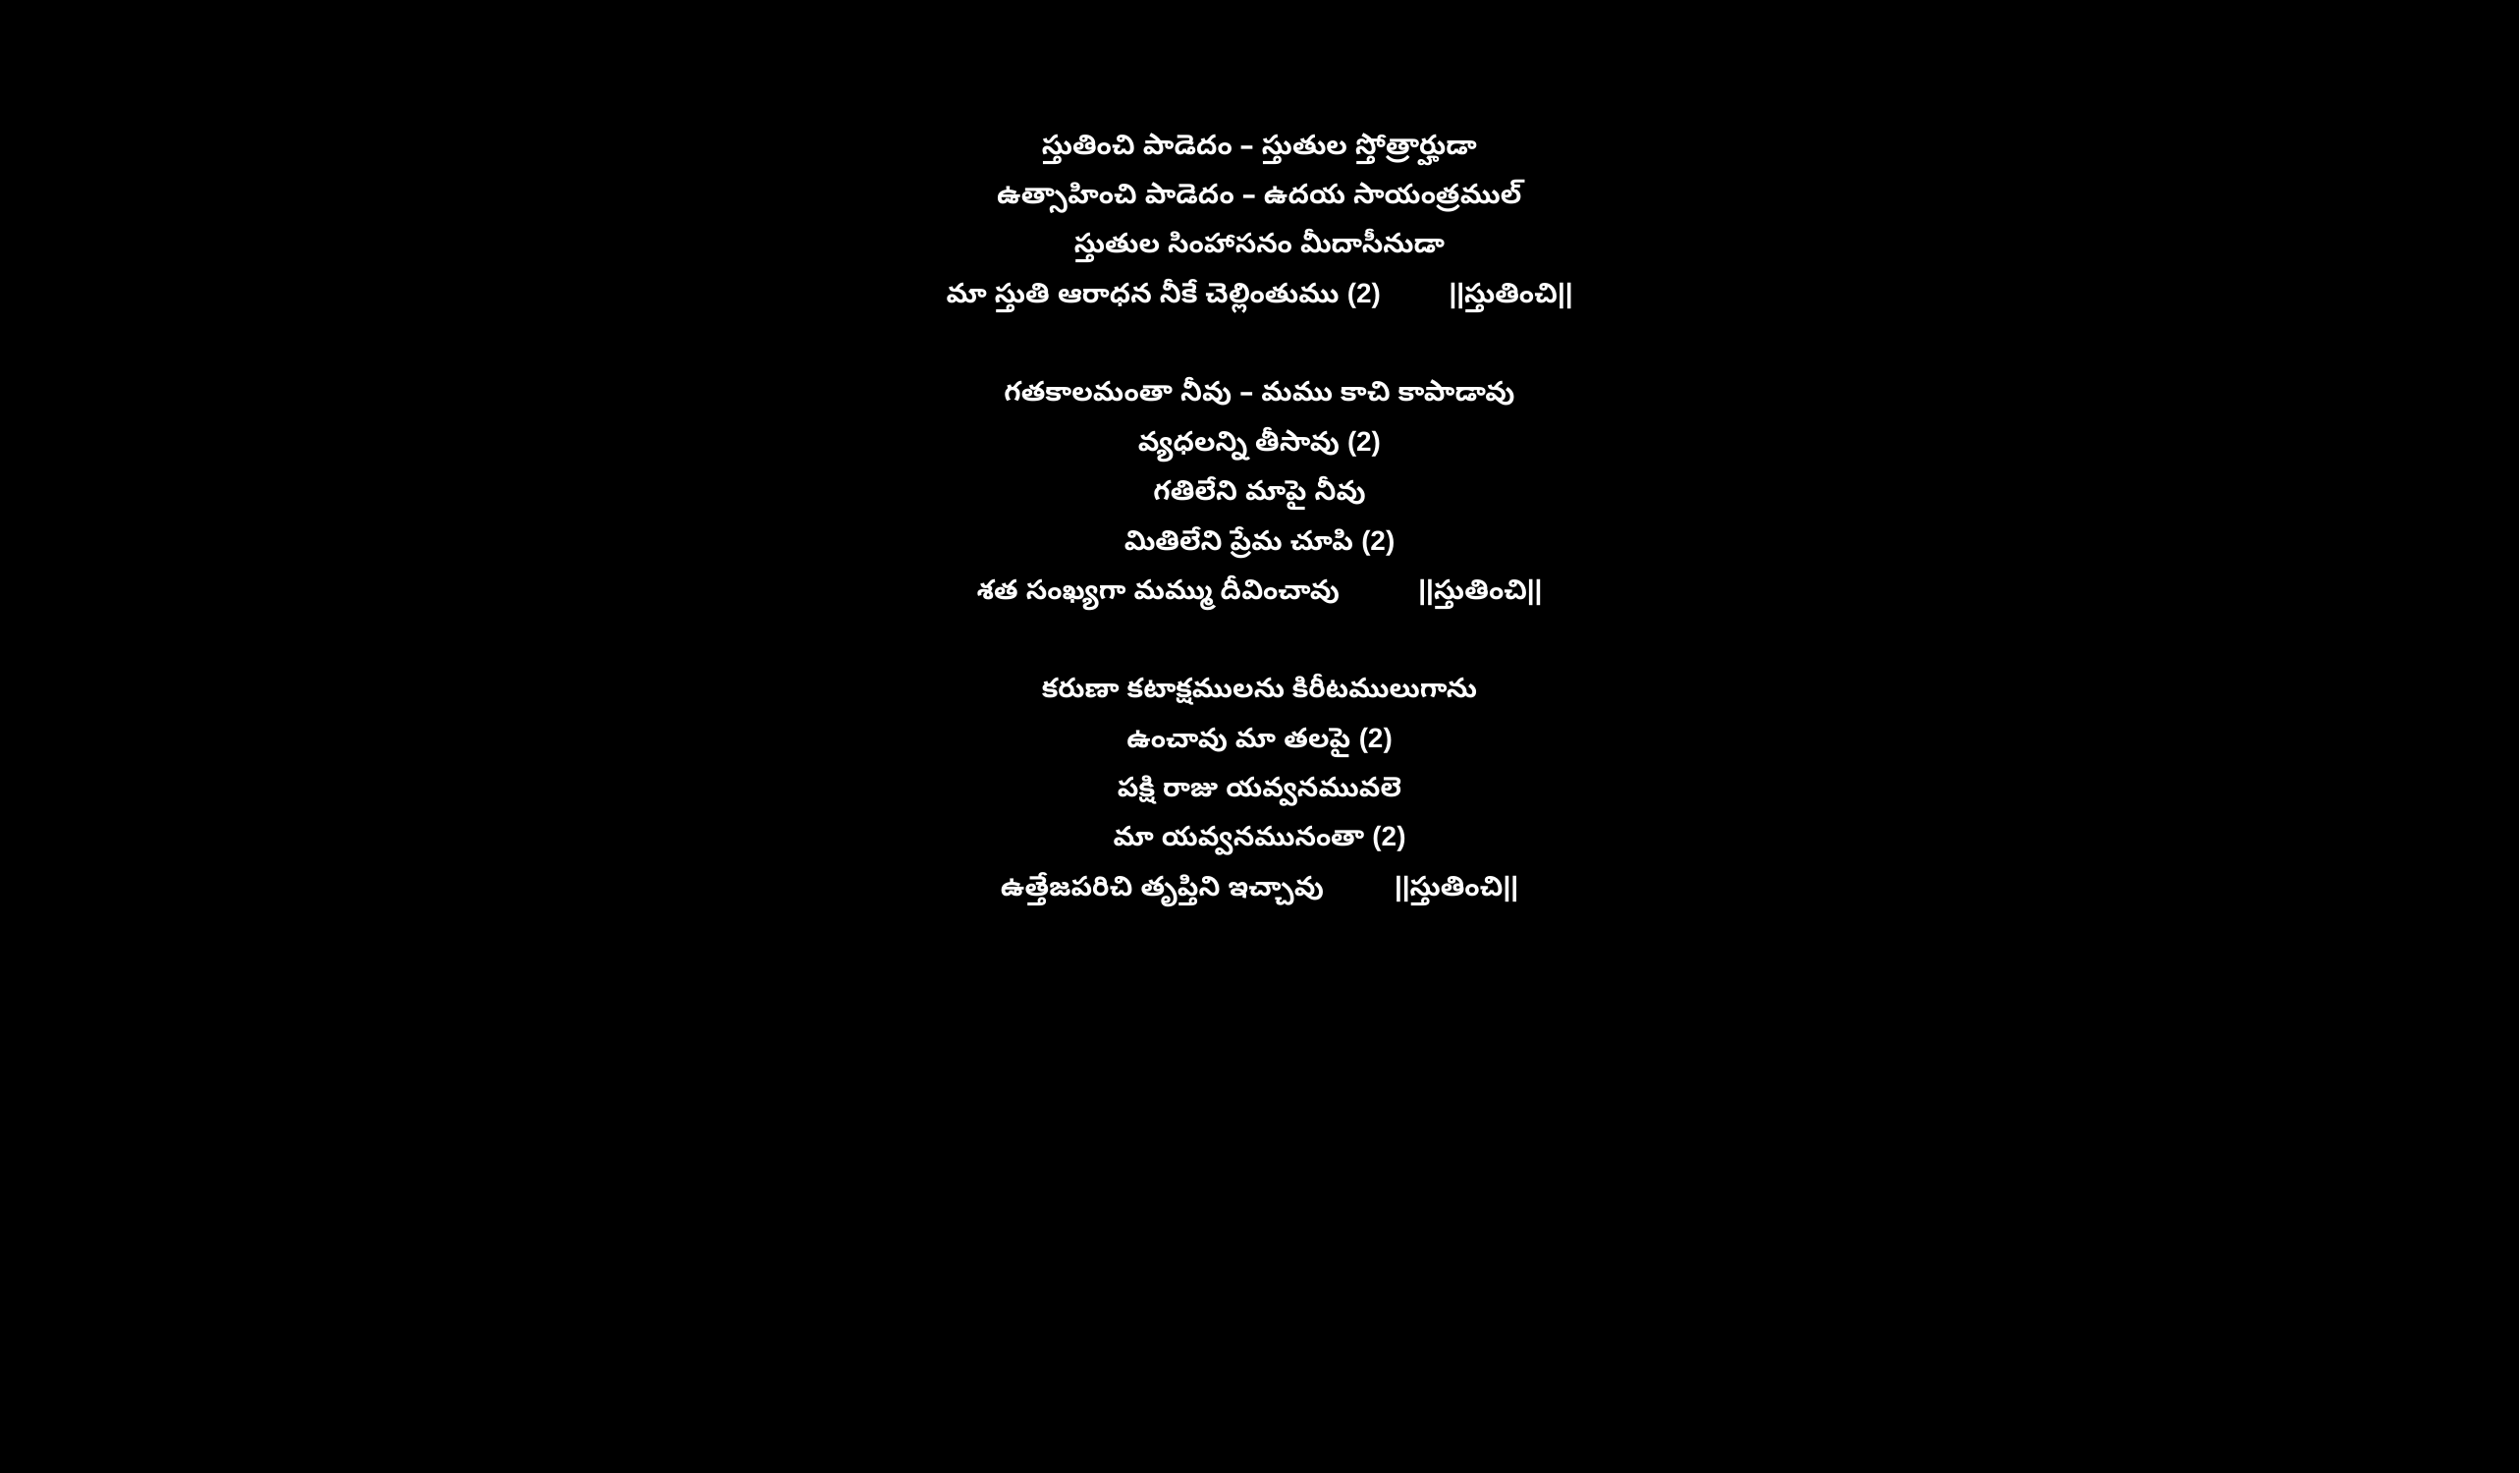

స్తుతించి పాడెదం – స్తుతుల స్తోత్రార్హుడా
ఉత్సాహించి పాడెదం – ఉదయ సాయంత్రముల్
స్తుతుల సింహాసనం మీదాసీనుడా
మా స్తుతి ఆరాధన నీకే చెల్లింతుము (2)         ||స్తుతించి||

గతకాలమంతా నీవు – మము కాచి కాపాడావు
వ్యధలన్ని తీసావు (2)
గతిలేని మాపై నీవు
మితిలేని ప్రేమ చూపి (2)
శత సంఖ్యగా మమ్ము దీవించావు          ||స్తుతించి||

కరుణా కటాక్షములను కిరీటములుగాను
ఉంచావు మా తలపై (2)
పక్షి రాజు యవ్వనమువలె
మా యవ్వనమునంతా (2)
ఉత్తేజపరిచి తృప్తిని ఇచ్చావు         ||స్తుతించి||